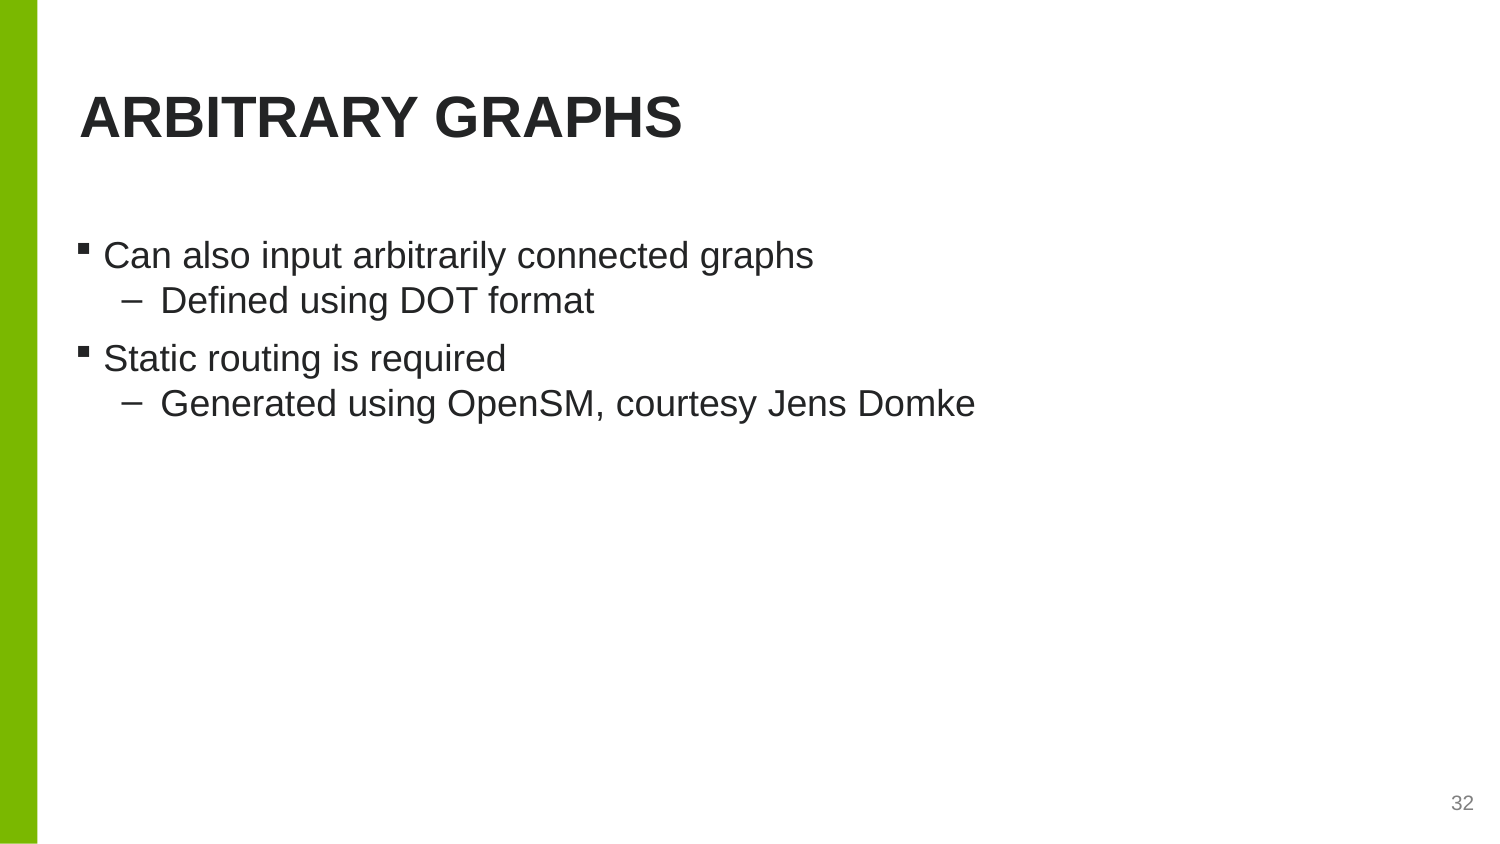

# Arbitrary graphs

Can also input arbitrarily connected graphs
Defined using DOT format
Static routing is required
Generated using OpenSM, courtesy Jens Domke

32